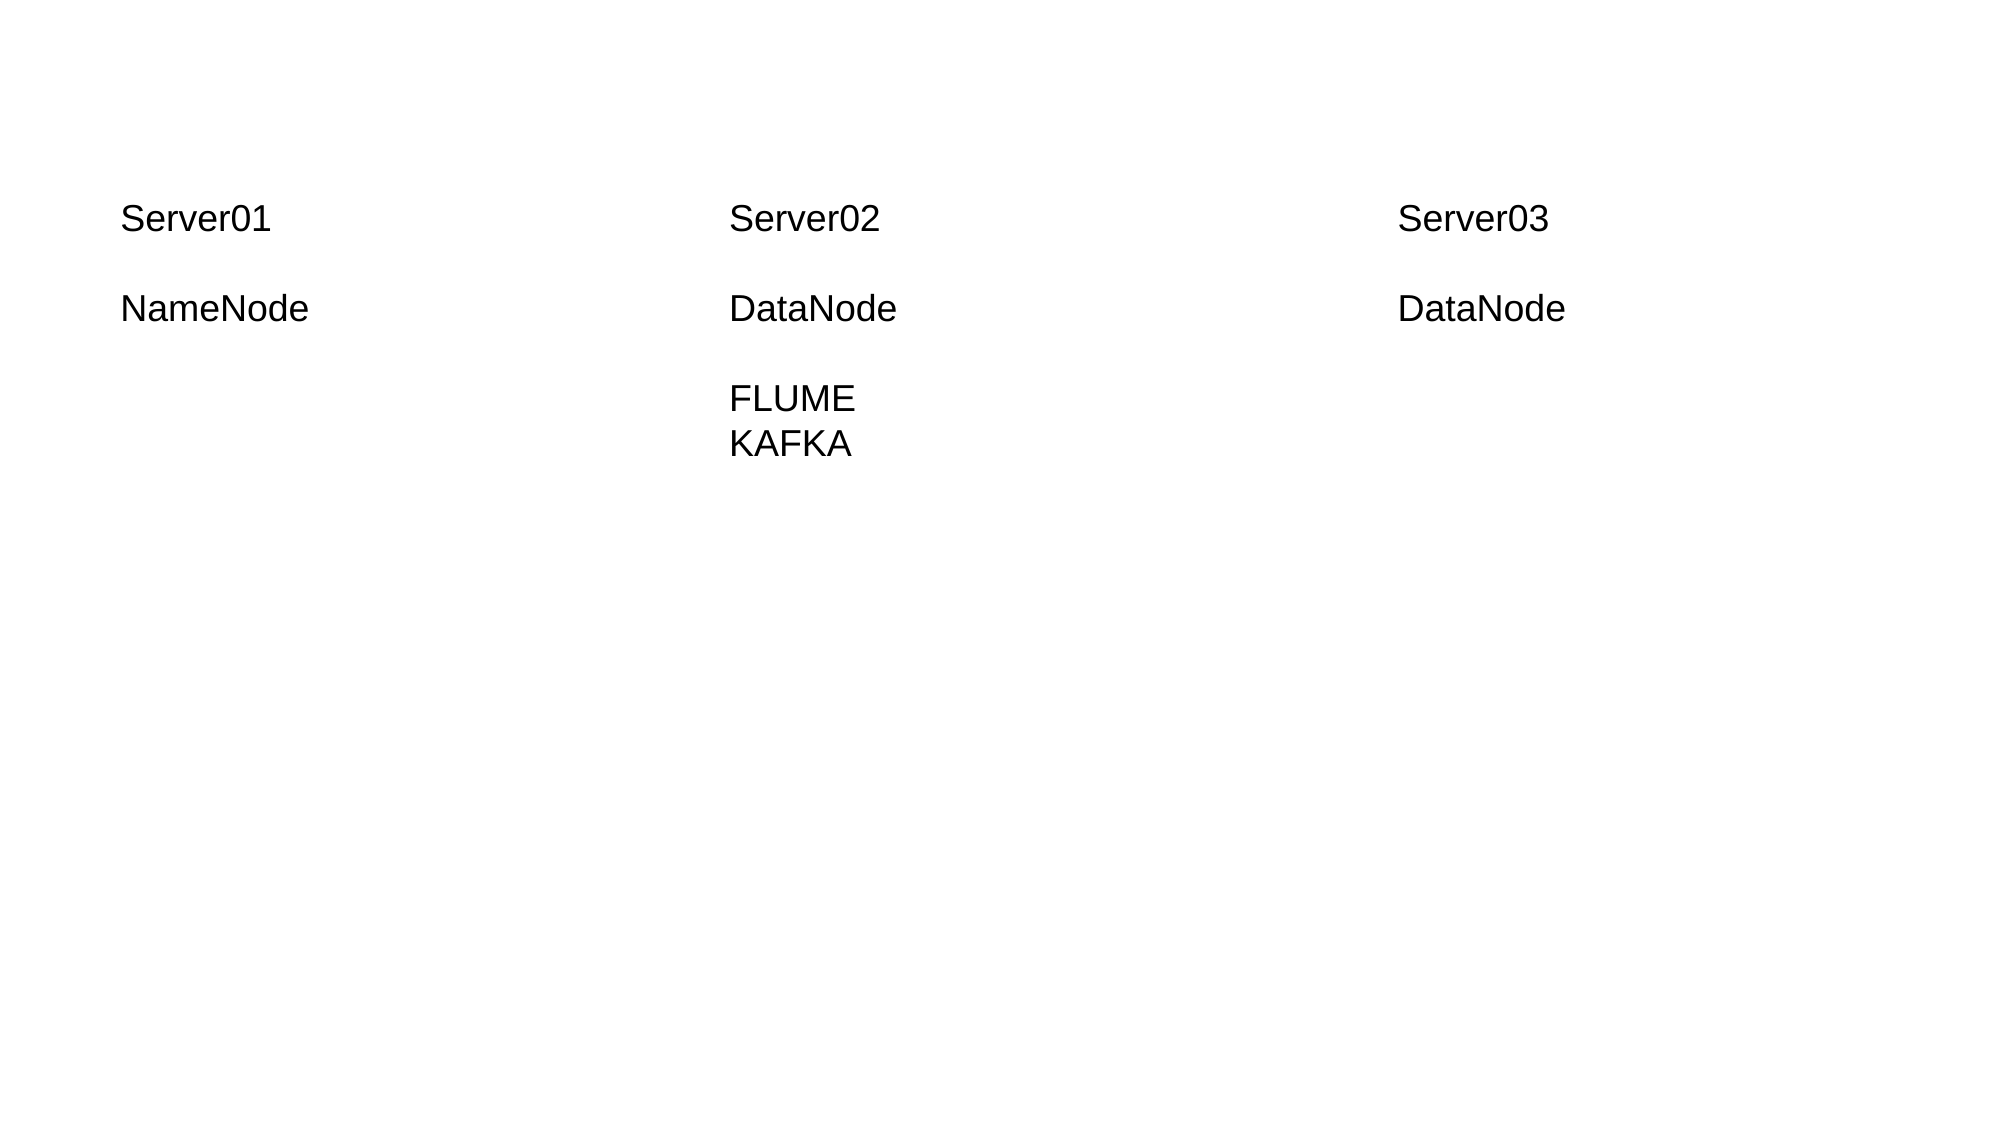

Server01

NameNode
Server02

DataNode

FLUME
KAFKA

Server03

DataNode